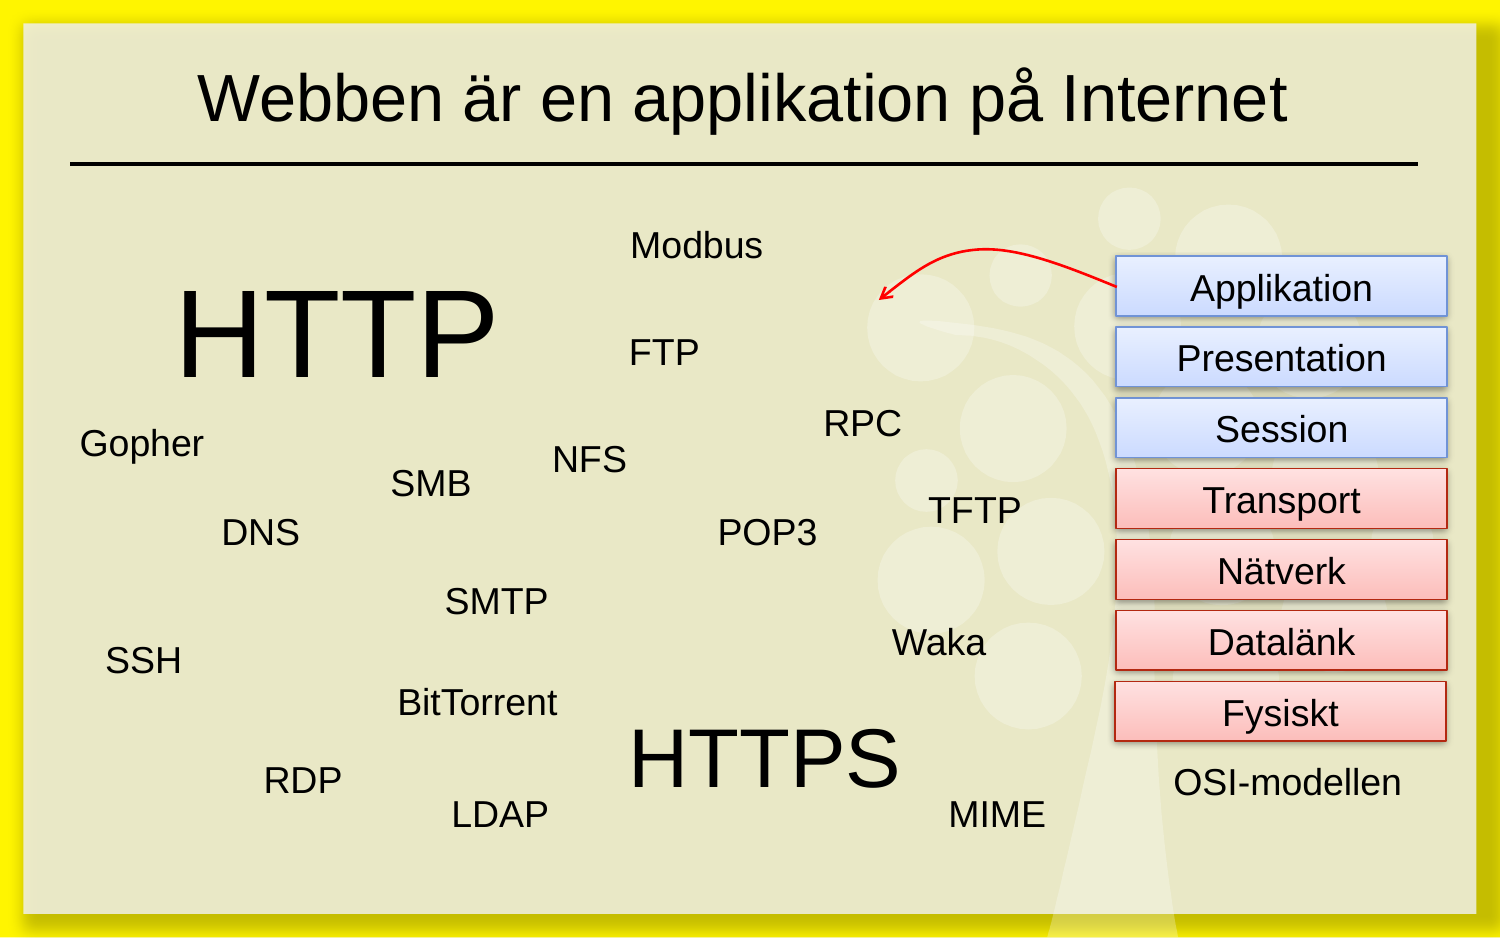

# Webben är en applikation på Internet
Modbus
HTTP

Applikation
FTP
Presentation
RPC
Session
Gopher
NFS
SMB
Transport
TFTP
DNS
POP3
Nätverk
SMTP
Waka
Datalänk
SSH
BitTorrent
Fysiskt
HTTPS
RDP
OSI-modellen
LDAP
MIME